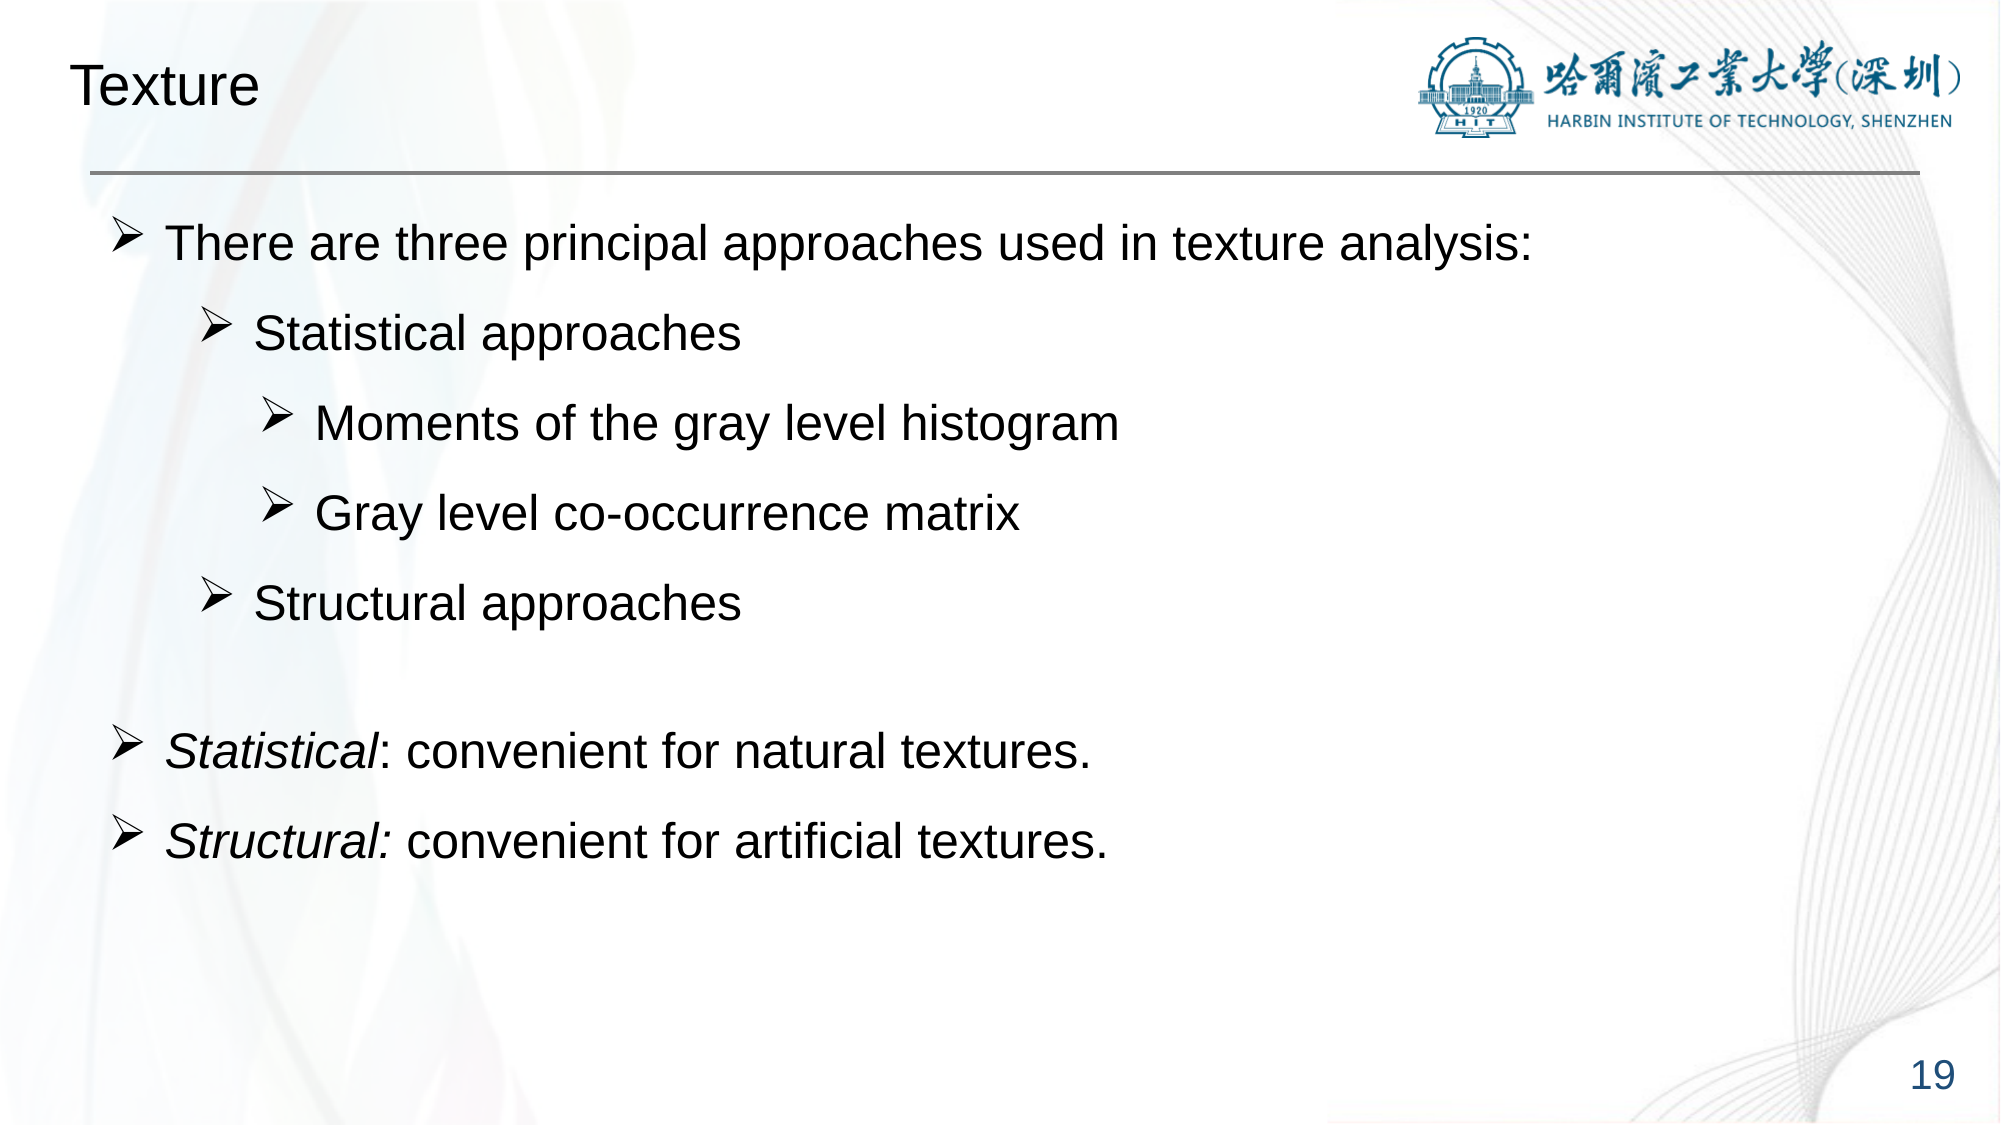

# Texture
There are three principal approaches used in texture analysis:
Statistical approaches
Moments of the gray level histogram
Gray level co-occurrence matrix
Structural approaches

Statistical: convenient for natural textures.
Structural: convenient for artificial textures.
19